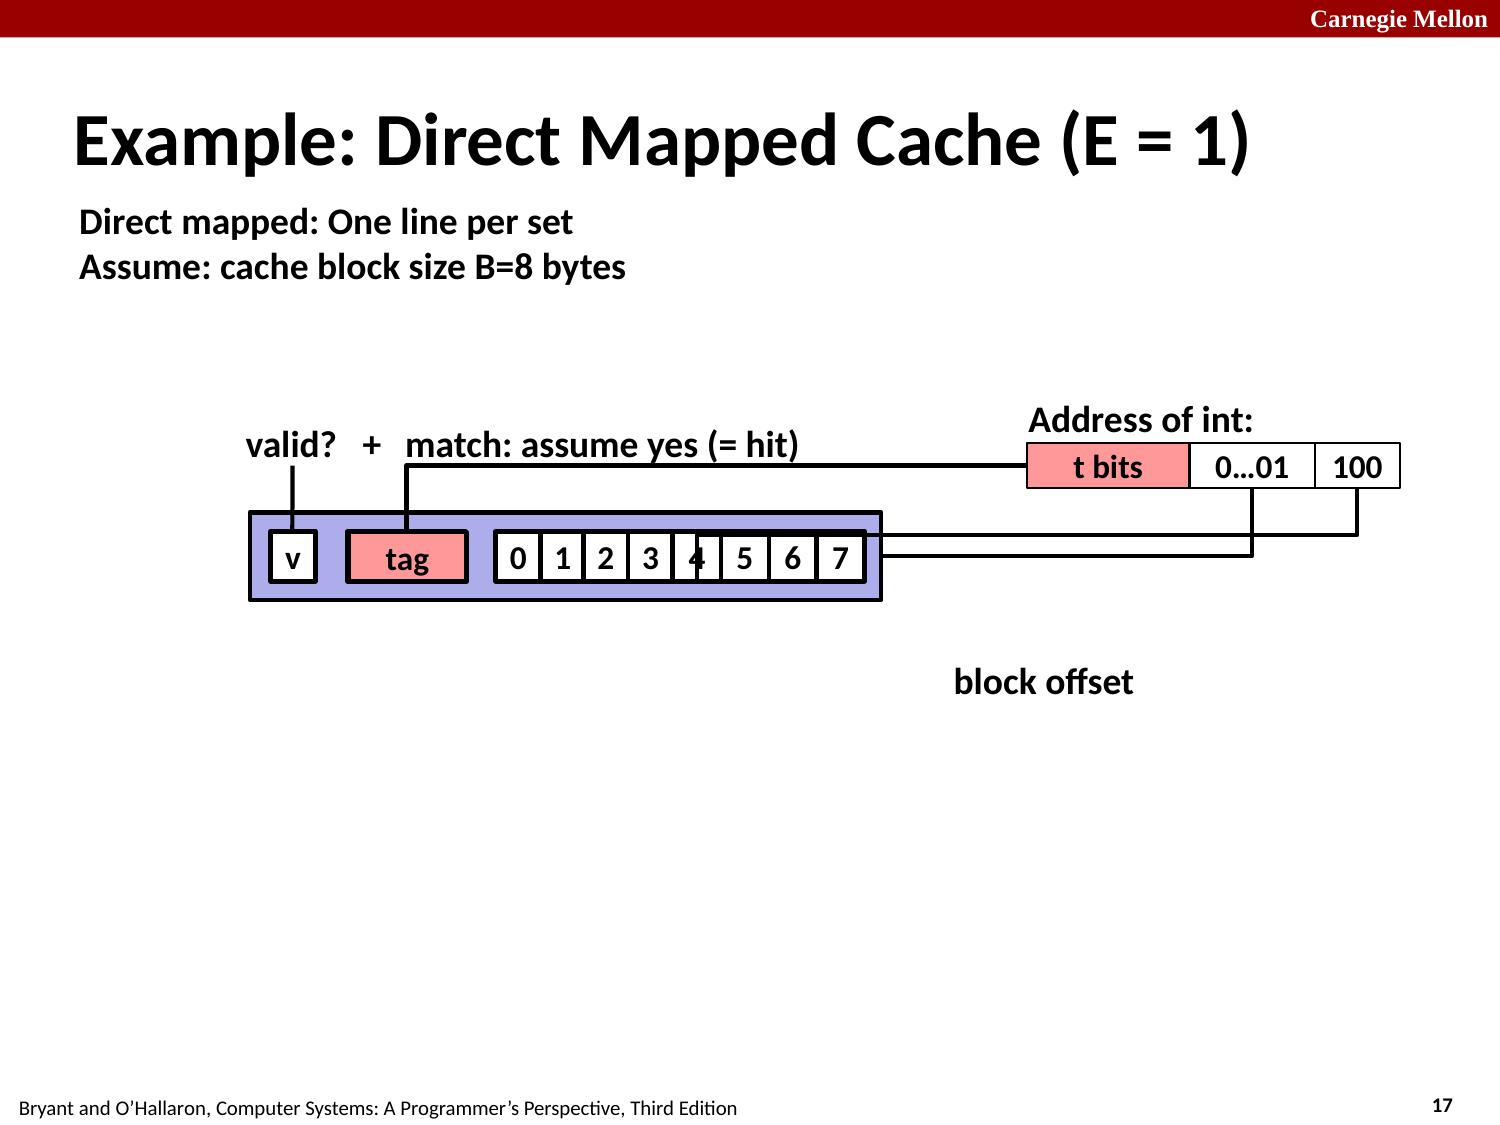

# Example: Direct Mapped Cache (E = 1)
Direct mapped: One line per set
Assume: cache block size B=8 bytes
Address of int:
valid?   +
match: assume yes (= hit)
t bits
0…01
100

v
tag
0
1
2
3
4
5
6
7
tag
block offset